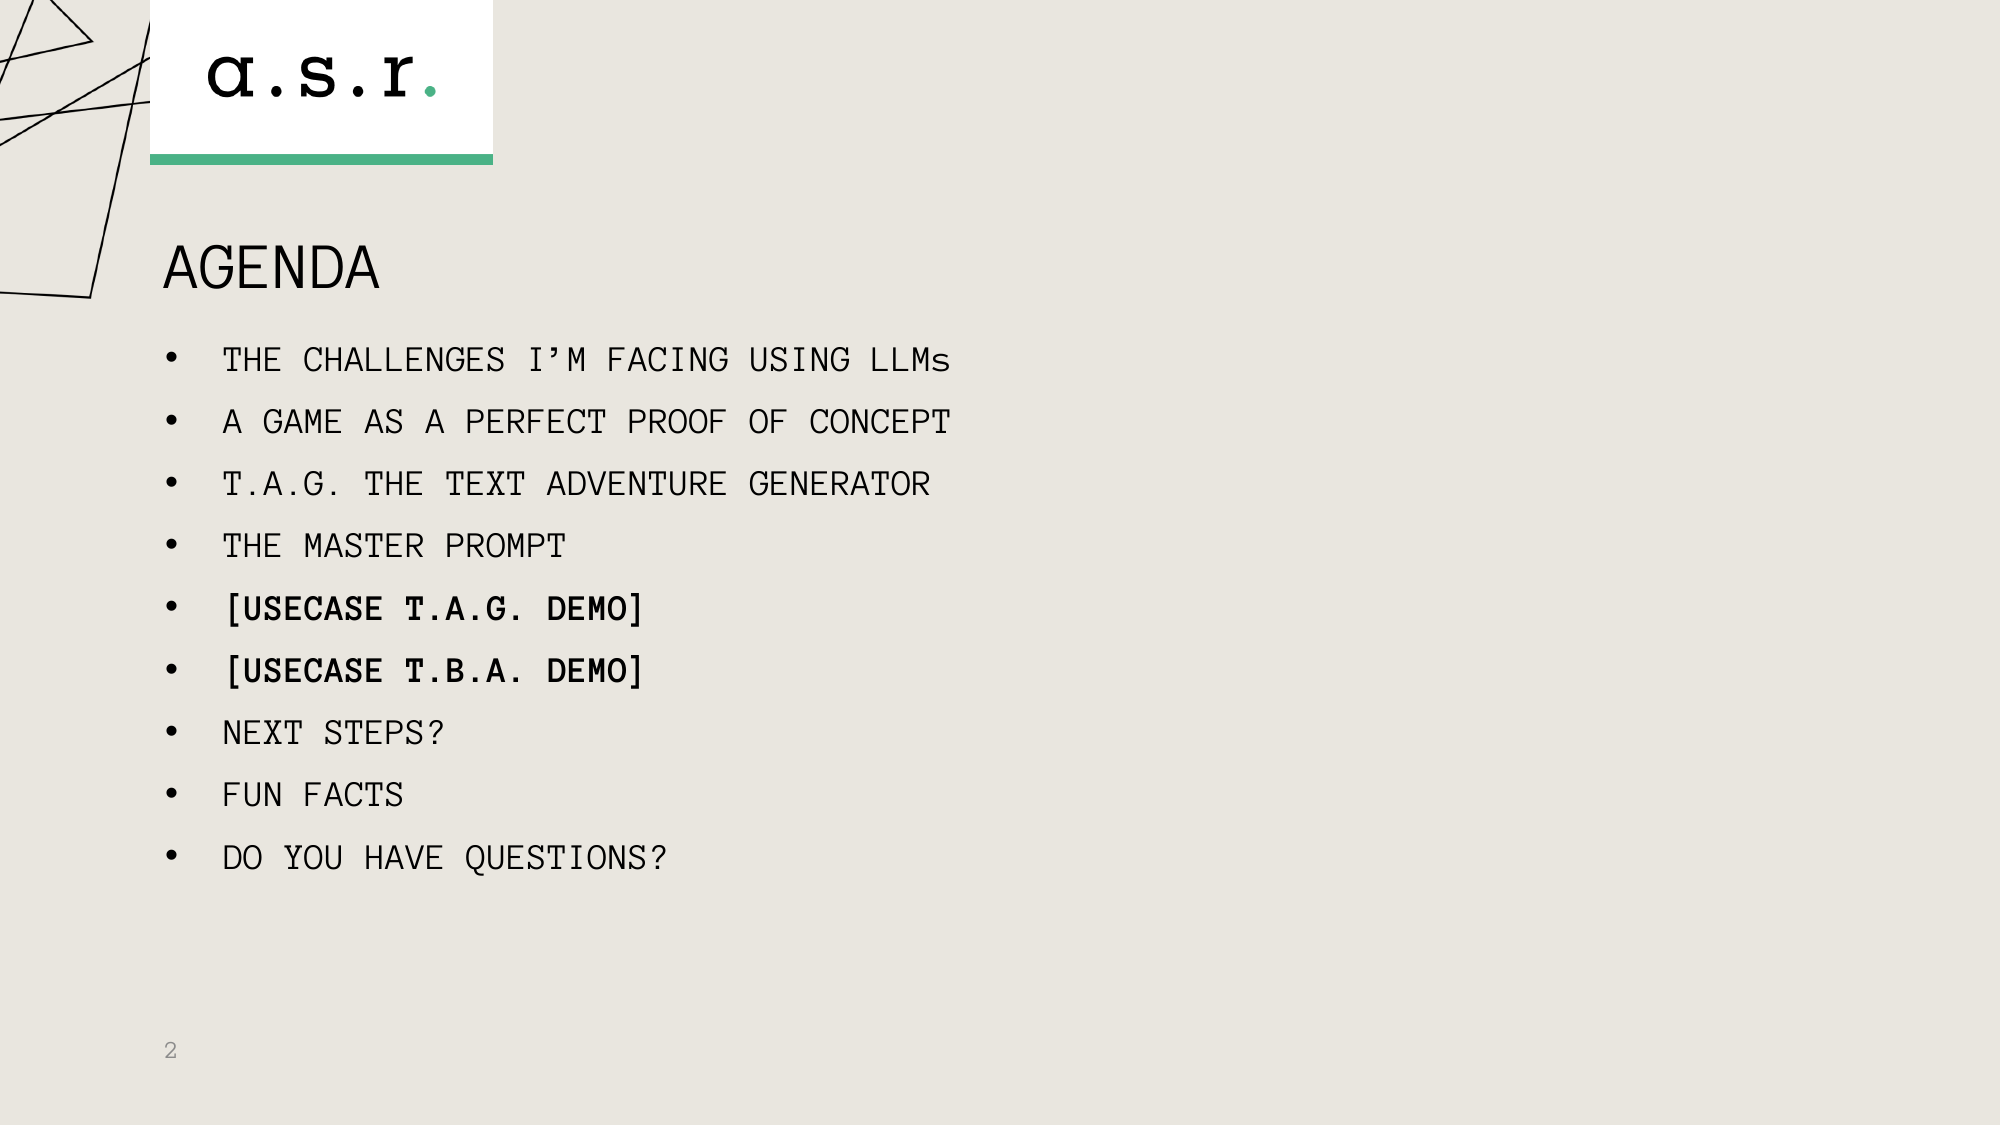

# Agenda
THE CHALLENGES I’M FACING USING LLMs
A GAME AS A PERFECT PROOF OF CONCEPT
T.A.G. THE TEXT ADVENTURE GENERATOR
THE MASTER PROMPT
[USECASE T.A.G. DEMO]
[USECASE T.B.A. DEMO]
NEXT STEPS?
FUN FACTS
DO YOU HAVE QUESTIONS?
2